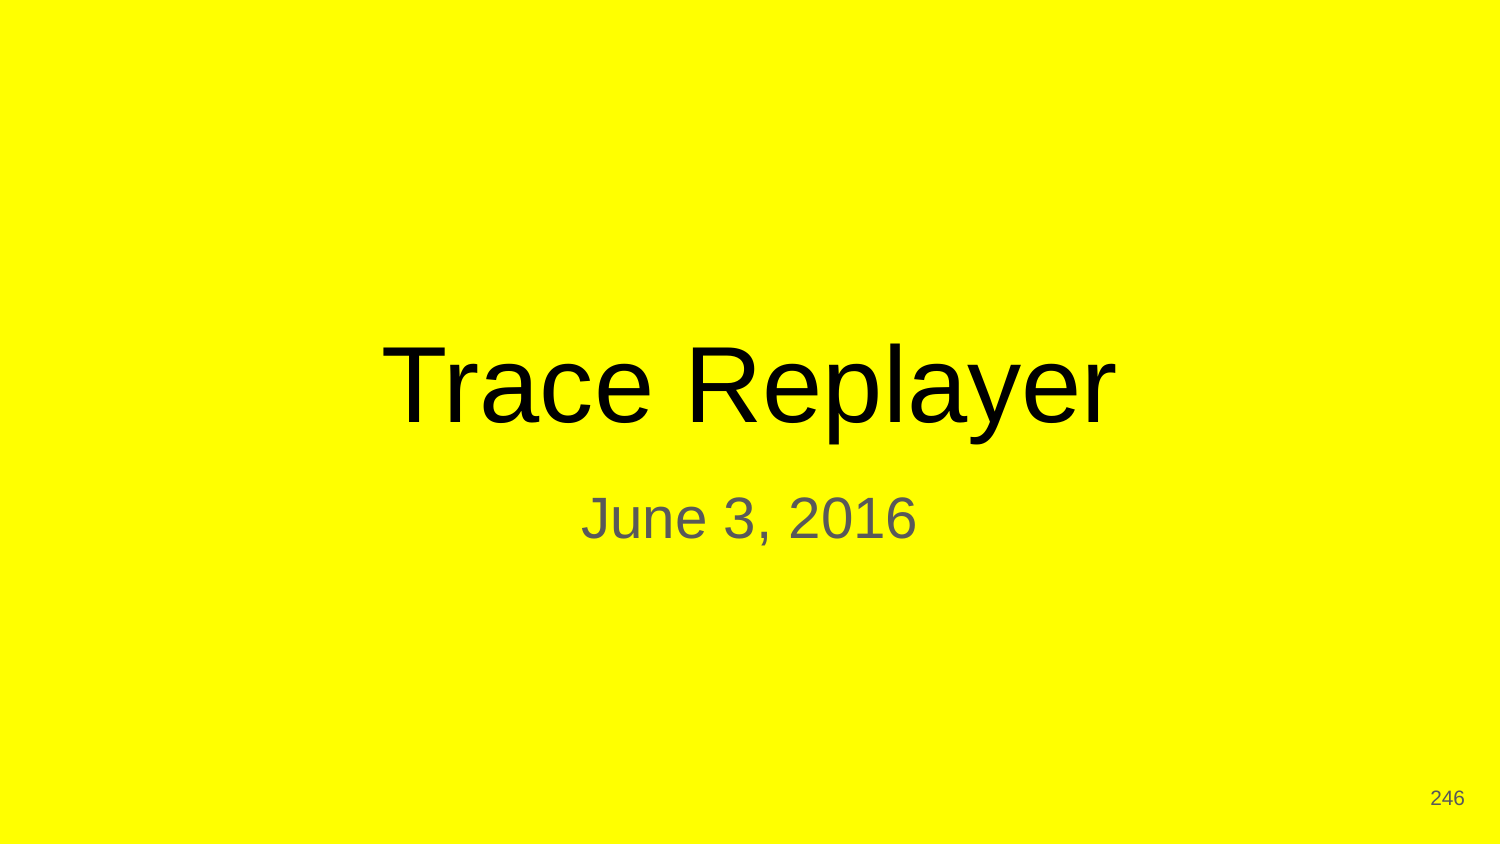

# Trace Replayer
June 3, 2016
246